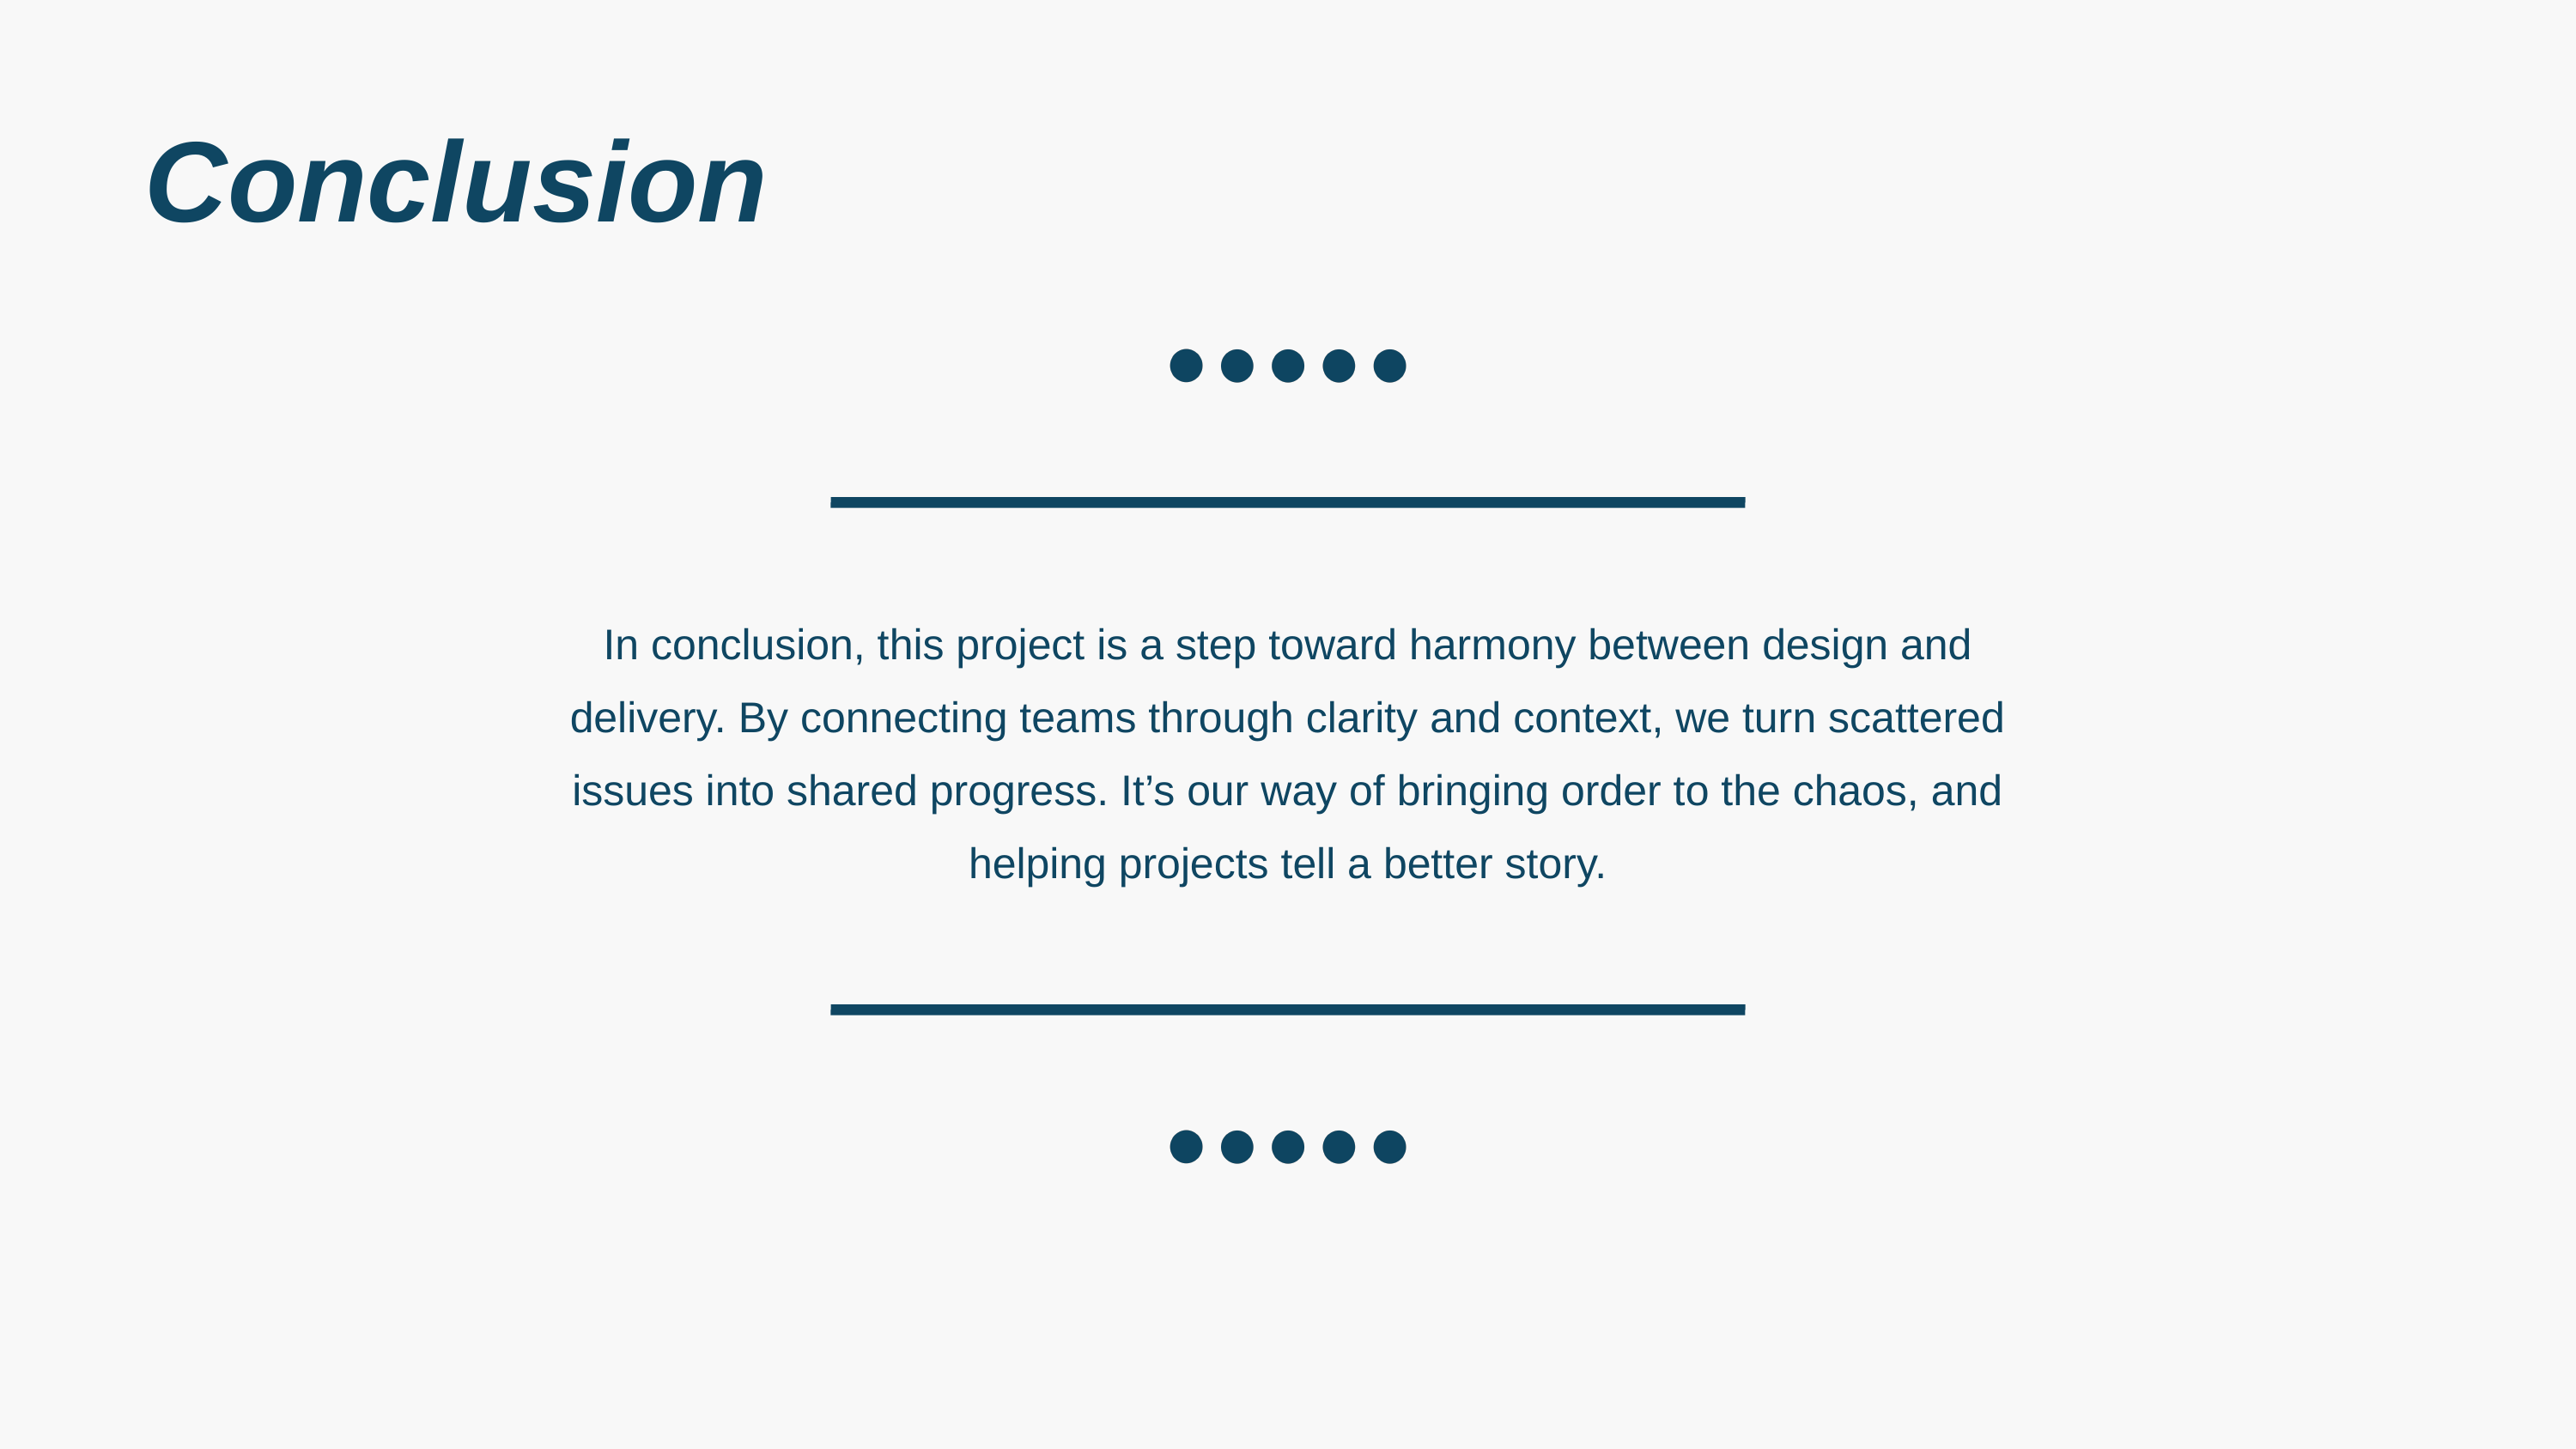

Conclusion

In conclusion, this project is a step toward harmony between design and delivery. By connecting teams through clarity and context, we turn scattered issues into shared progress. It’s our way of bringing order to the chaos, and helping projects tell a better story.